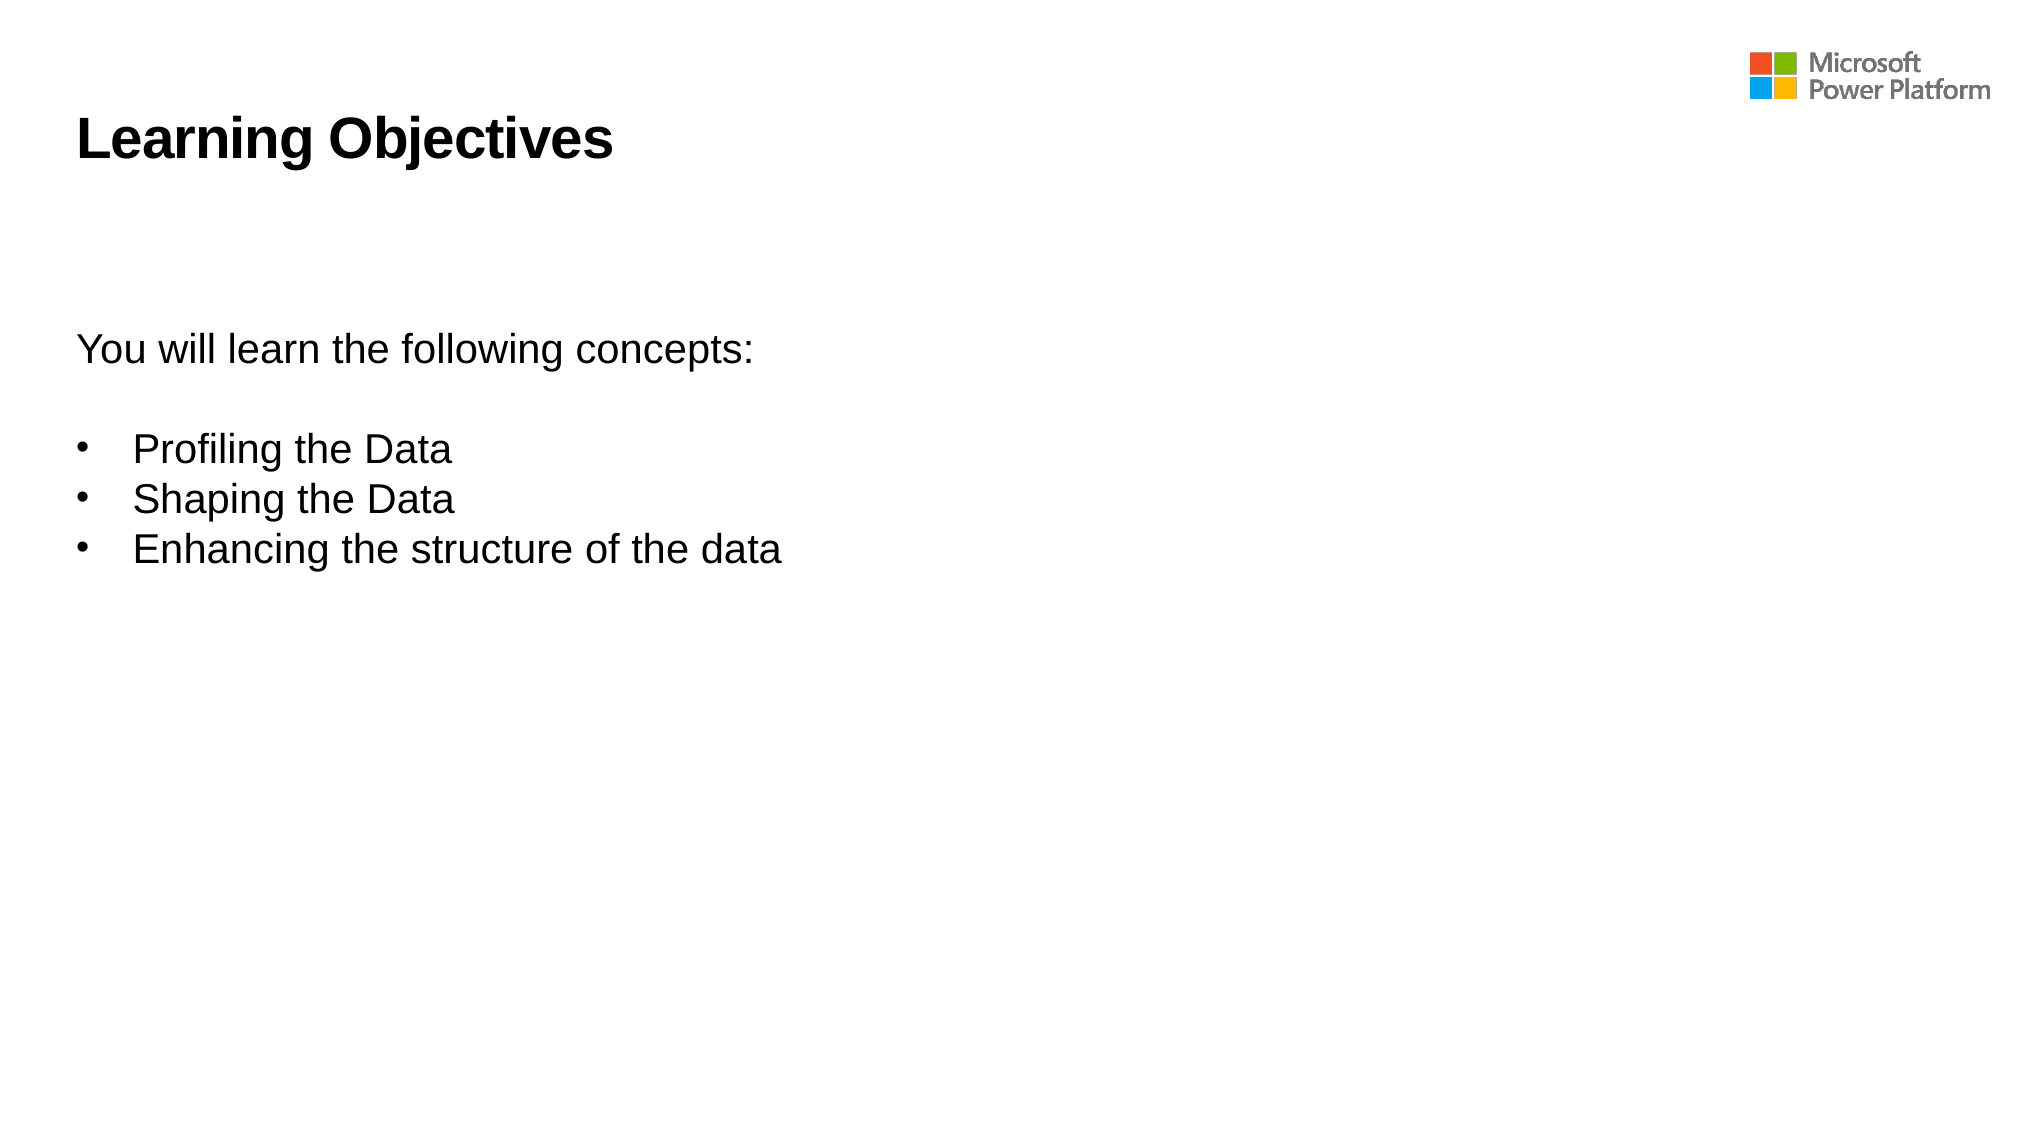

# Learning Objectives
You will learn the following concepts:

Profiling the Data
Shaping the Data
Enhancing the structure of the data